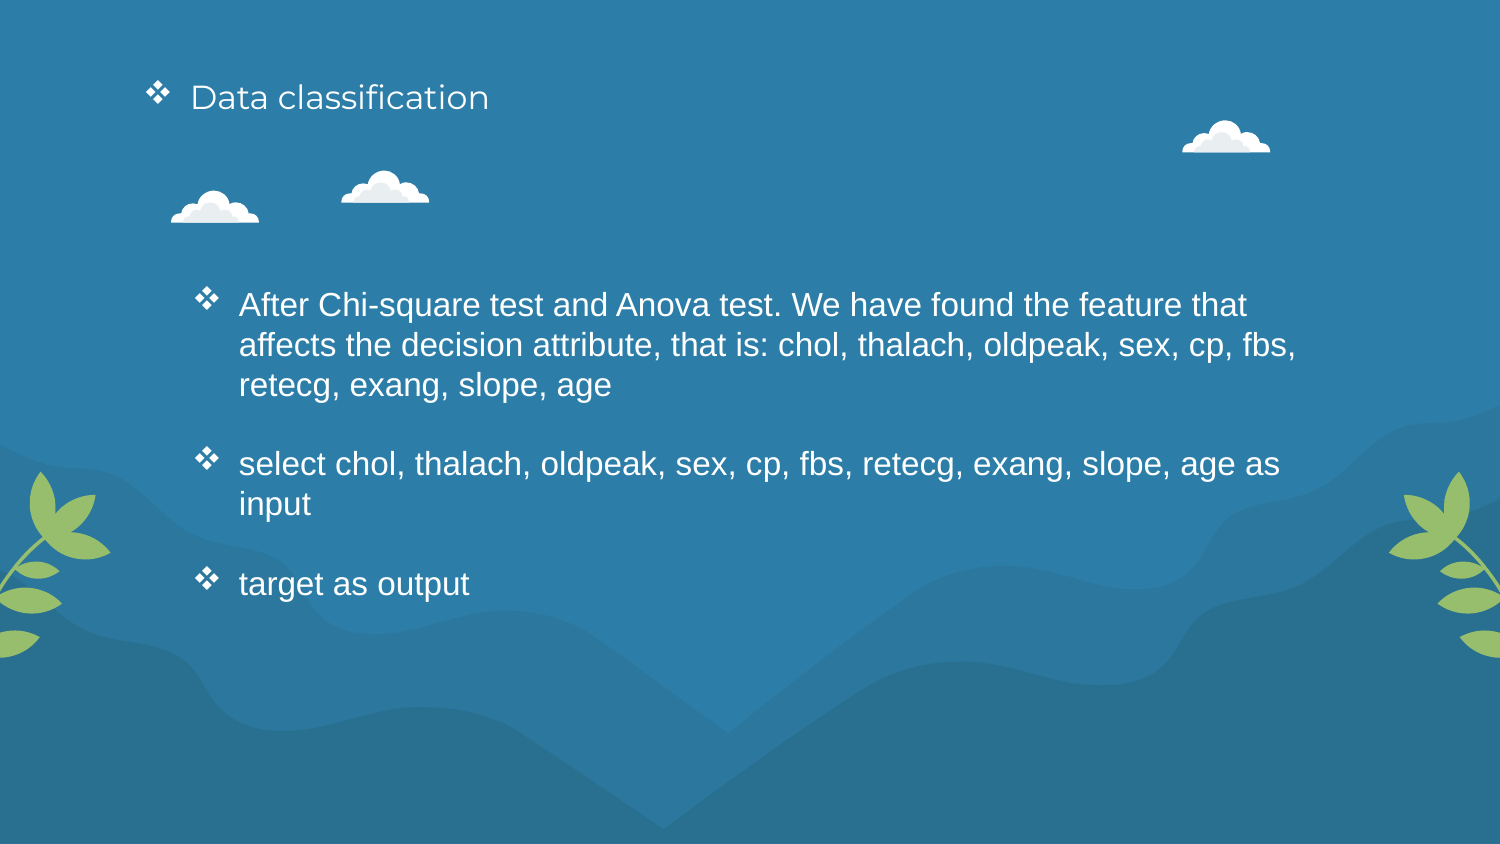

Data classification

After Chi-square test and Anova test. We have found the feature that affects the decision attribute, that is: chol, thalach, oldpeak, sex, cp, fbs, retecg, exang, slope, age

select chol, thalach, oldpeak, sex, cp, fbs, retecg, exang, slope, age as input

target as output